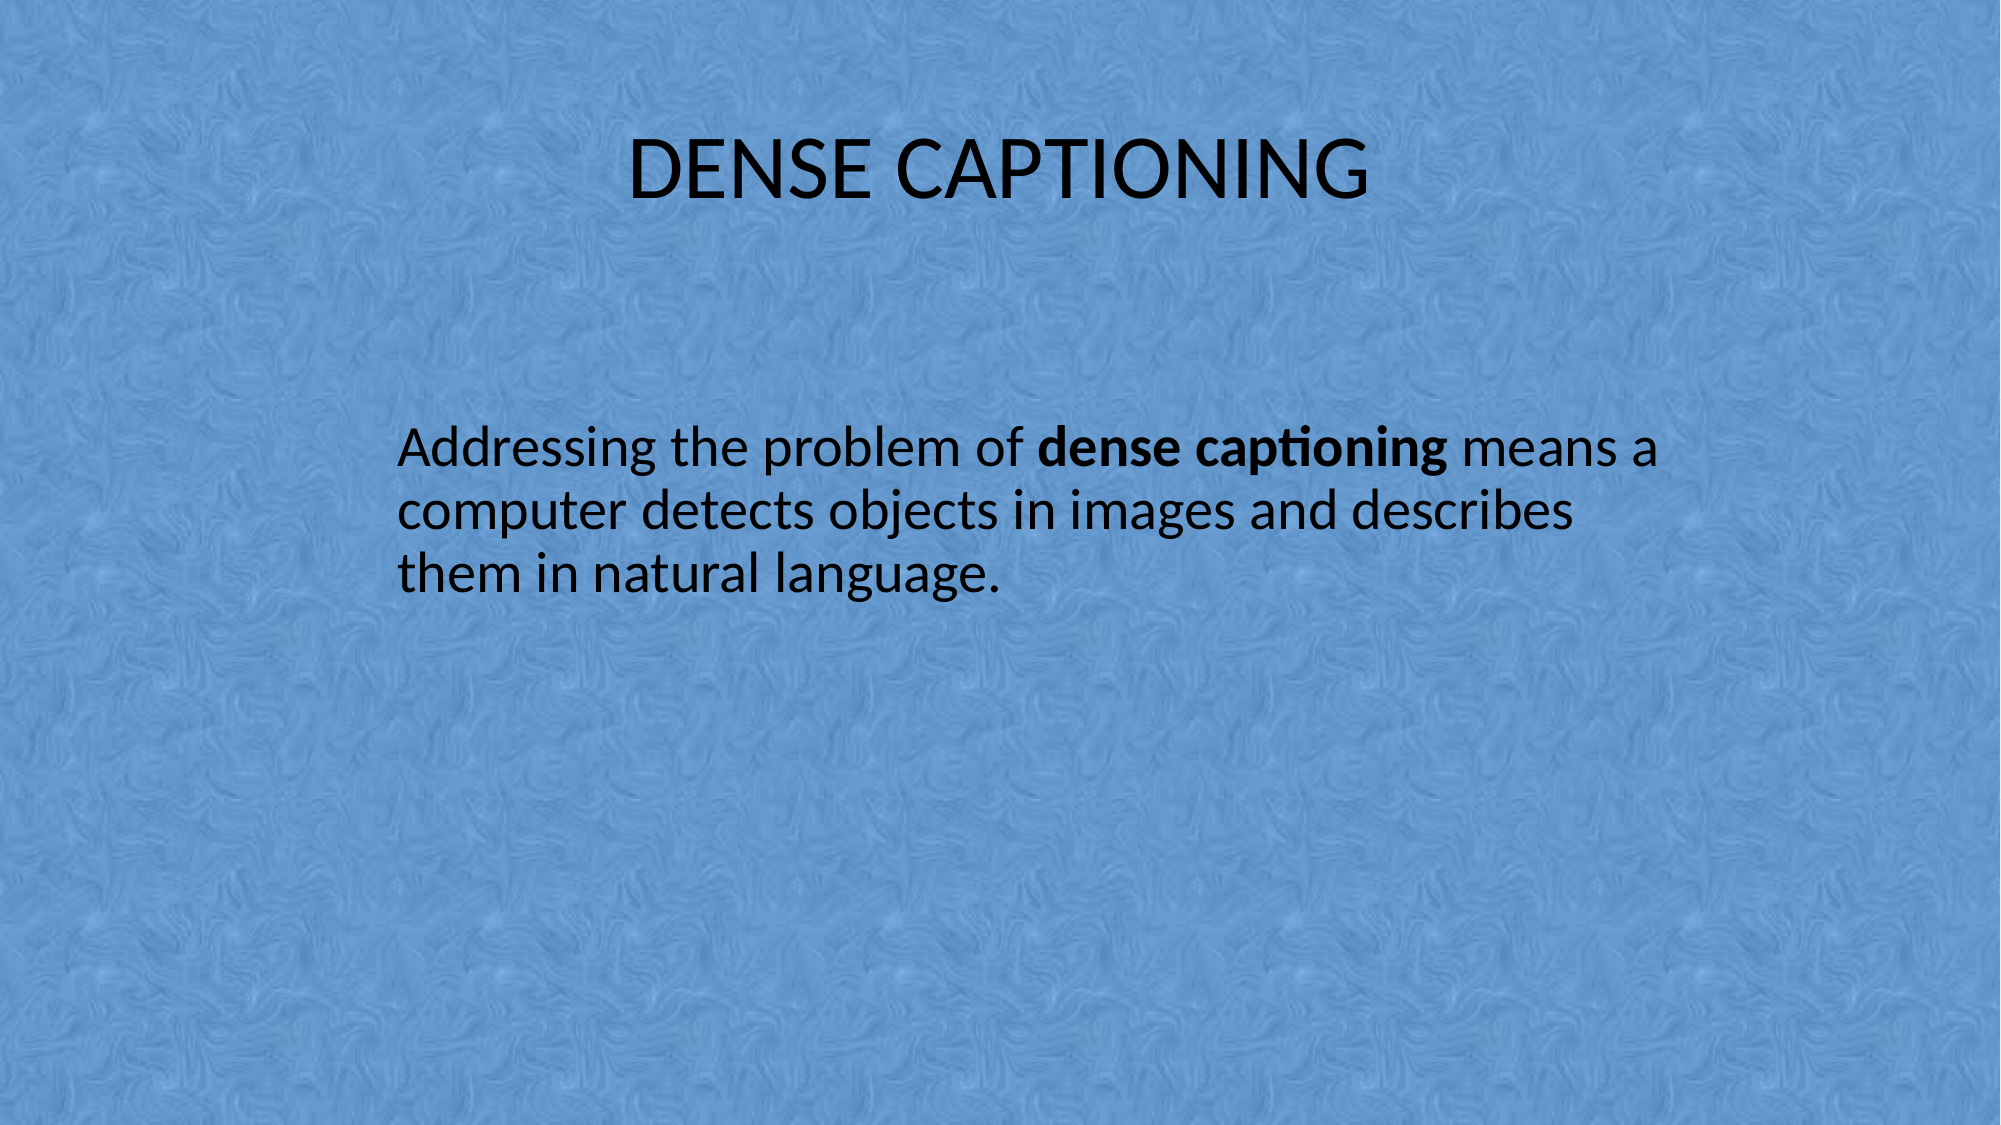

# DENSE CAPTIONING
Addressing the problem of dense captioning means a computer detects objects in images and describes them in natural language.